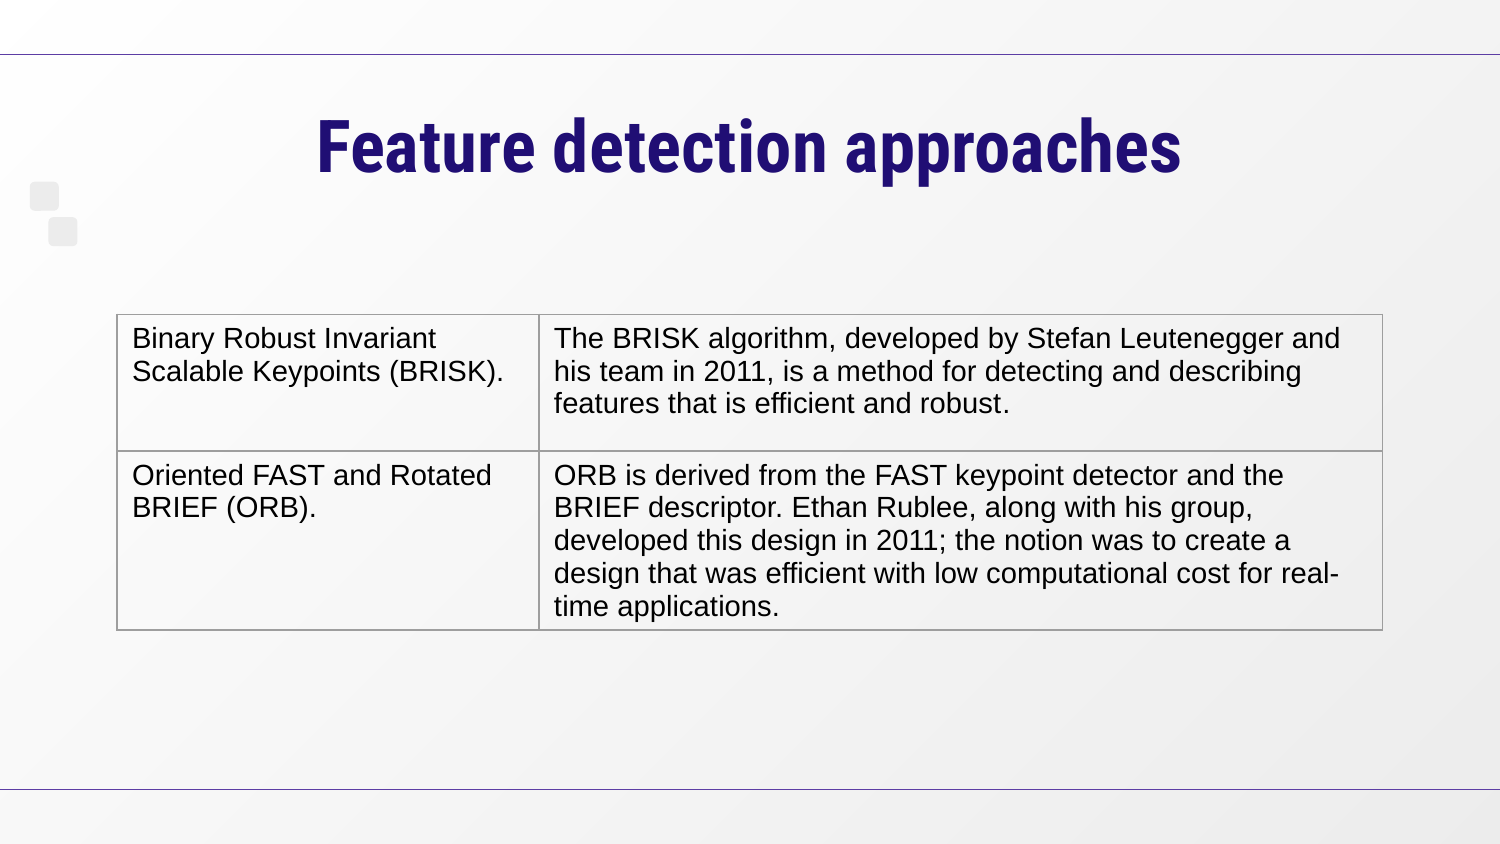

# Feature detection approaches
| Binary Robust Invariant Scalable Keypoints (BRISK). | The BRISK algorithm, developed by Stefan Leutenegger and his team in 2011, is a method for detecting and describing features that is efficient and robust. |
| --- | --- |
| Oriented FAST and Rotated BRIEF (ORB). | ORB is derived from the FAST keypoint detector and the BRIEF descriptor. Ethan Rublee, along with his group, developed this design in 2011; the notion was to create a design that was efficient with low computational cost for real-time applications. |